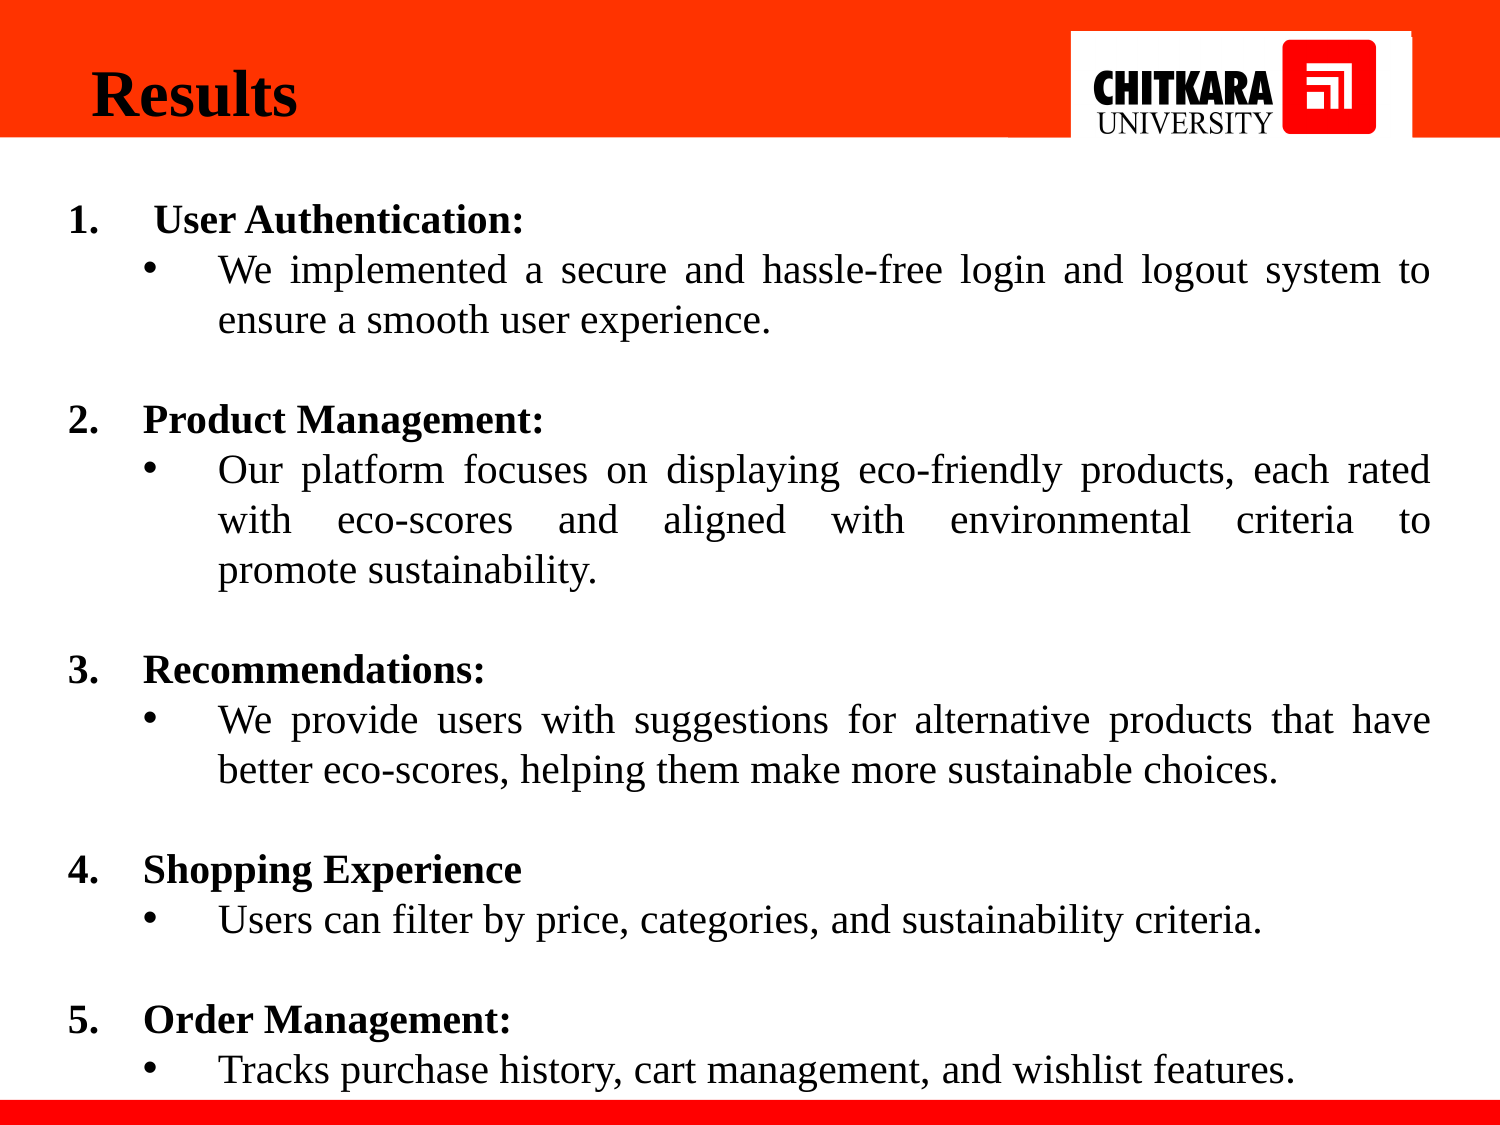

Results
 User Authentication:
We implemented a secure and hassle-free login and logout system to ensure a smooth user experience.

Product Management:
Our platform focuses on displaying eco-friendly products, each rated with eco-scores and aligned with environmental criteria to promote sustainability.

Recommendations:
We provide users with suggestions for alternative products that have better eco-scores, helping them make more sustainable choices.

Shopping Experience
Users can filter by price, categories, and sustainability criteria.

Order Management:
Tracks purchase history, cart management, and wishlist features.